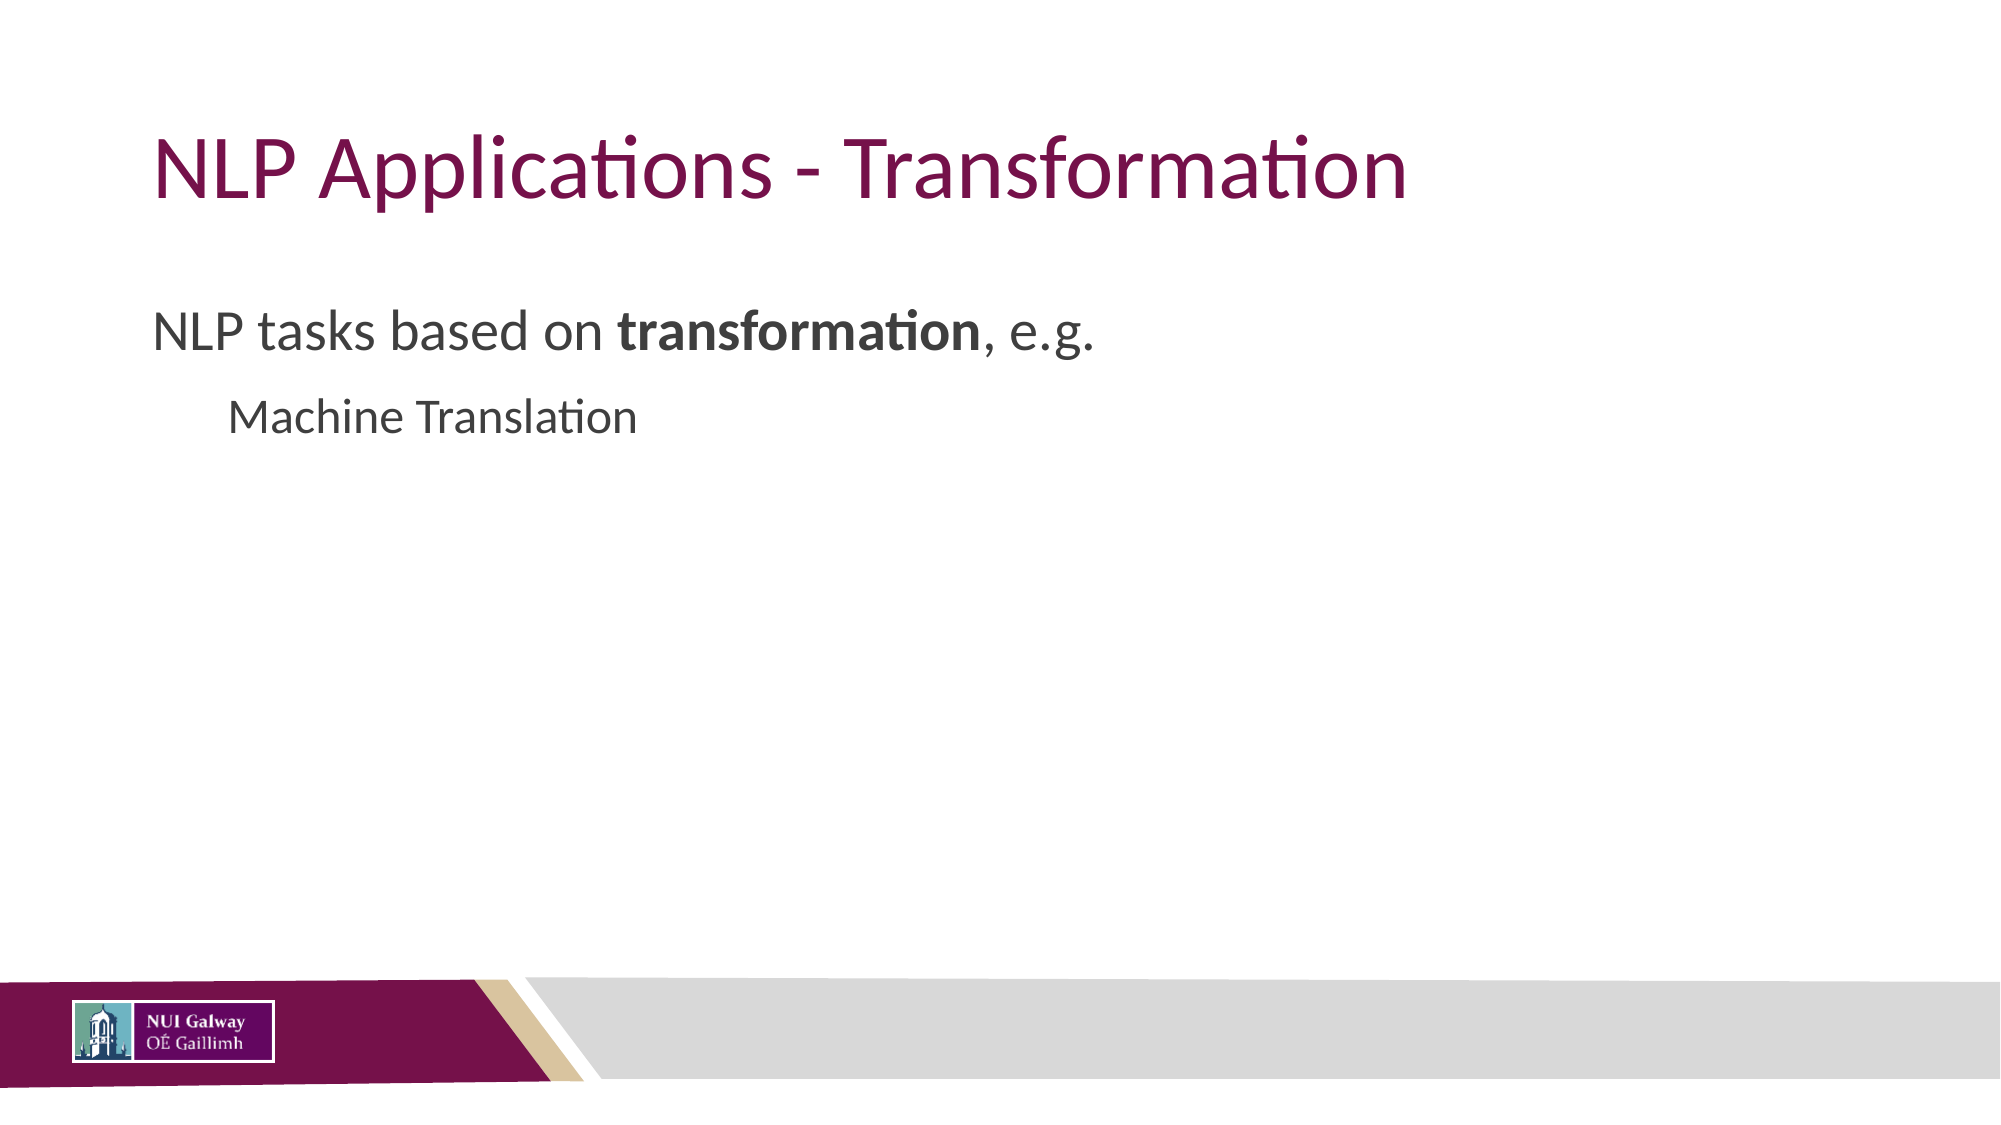

# NLP Applications - Transformation
NLP tasks based on transformation, e.g.
Machine Translation